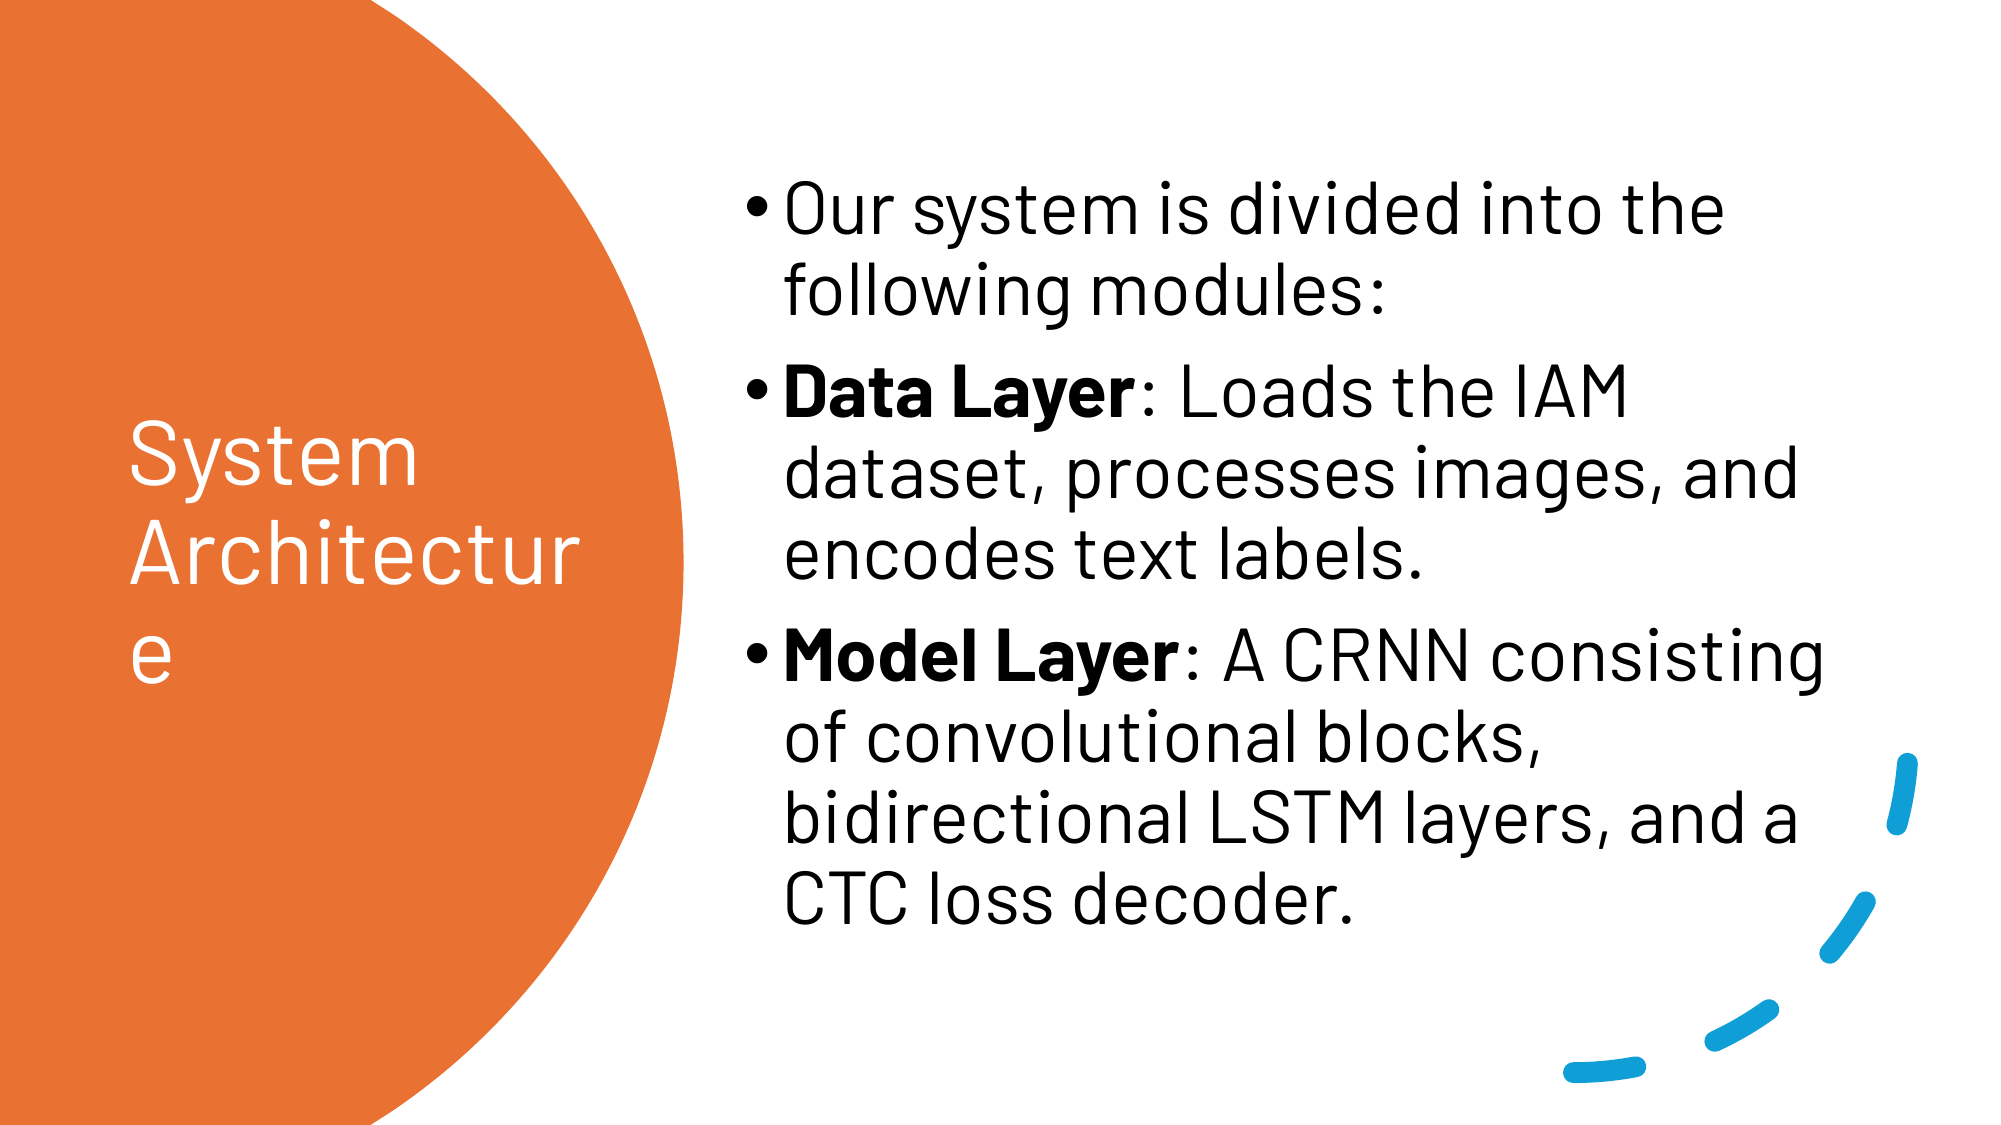

Our system is divided into the following modules:
Data Layer: Loads the IAM dataset, processes images, and encodes text labels.
Model Layer: A CRNN consisting of convolutional blocks, bidirectional LSTM layers, and a CTC loss decoder.
# System Architecture